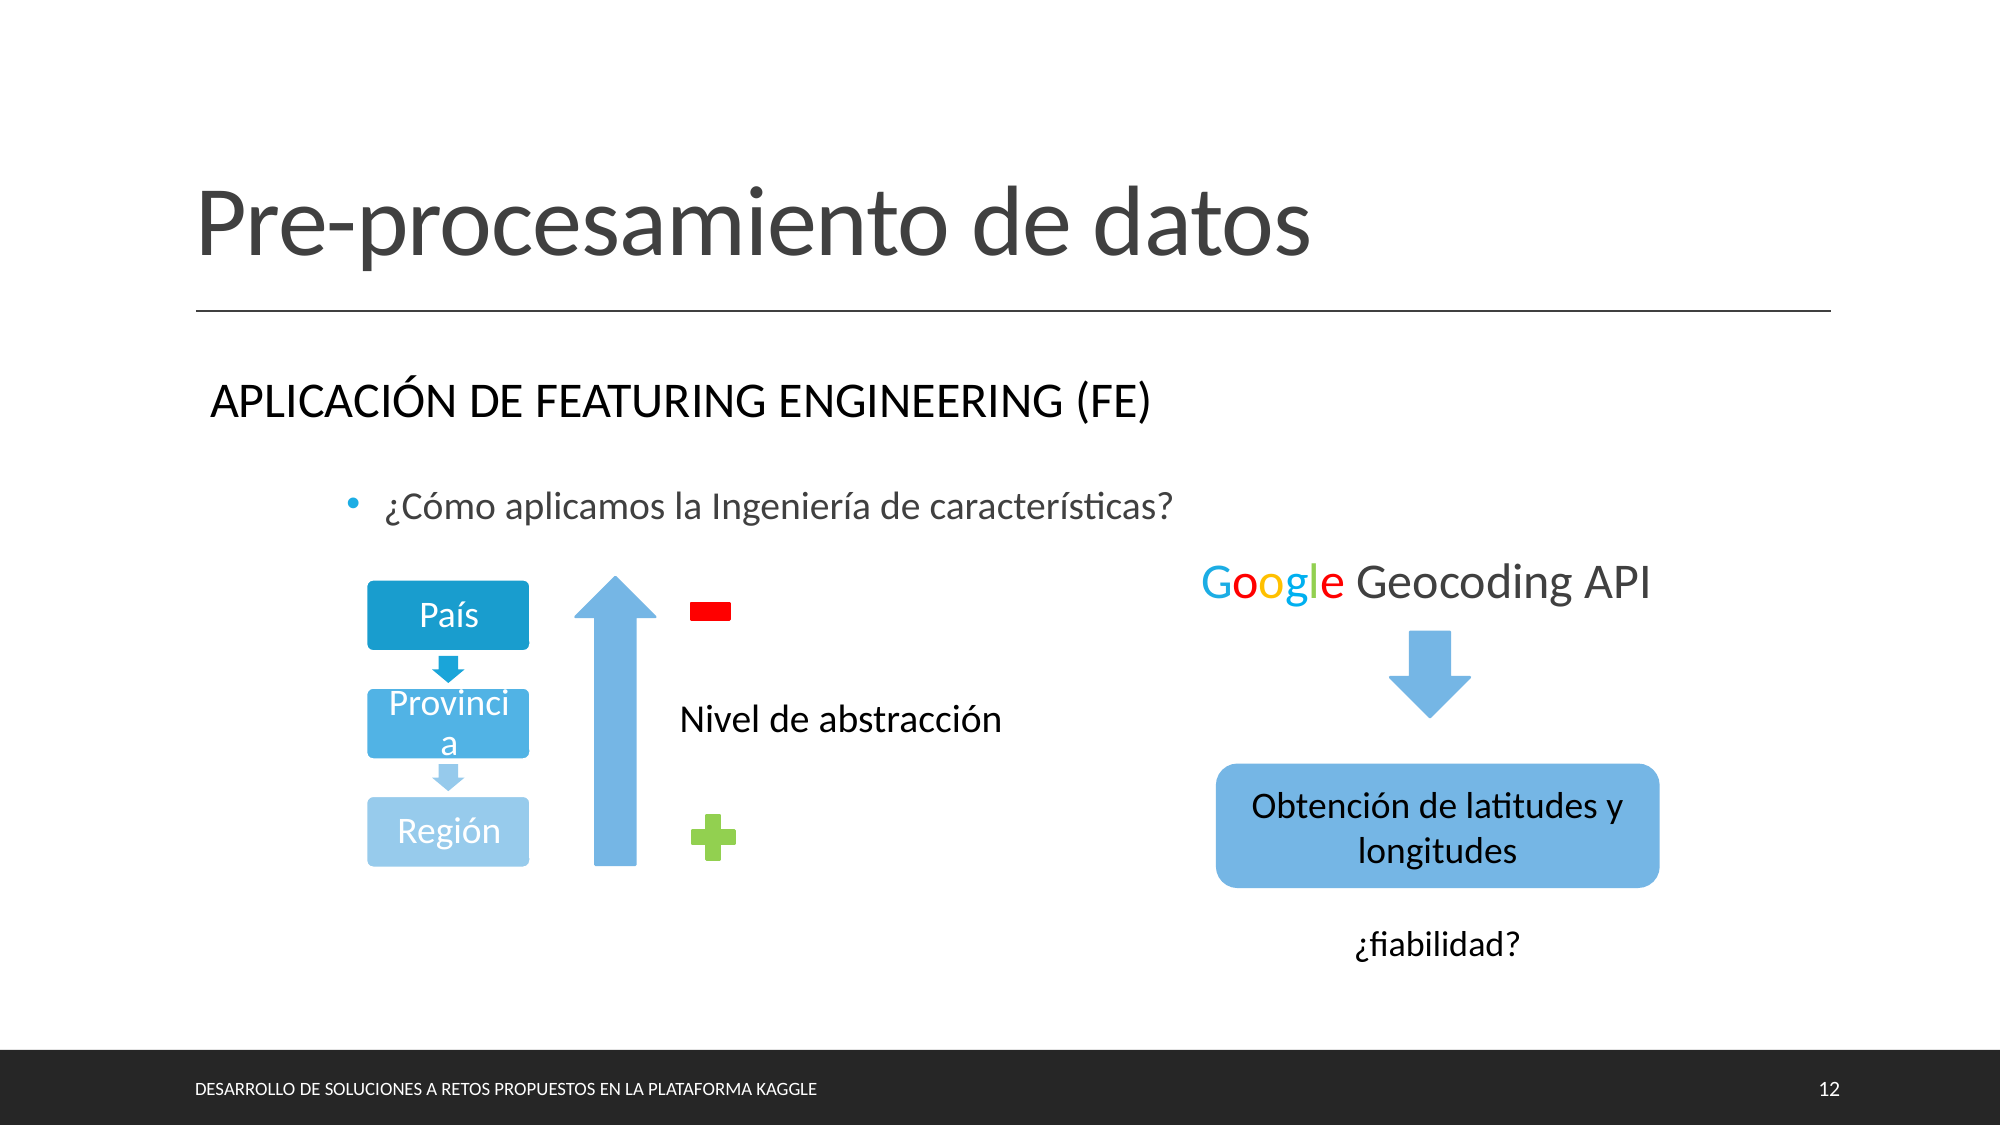

# Pre-procesamiento de datos
Aplicación de Featuring Engineering (FE)
¿Cómo aplicamos la Ingeniería de características?

Google Geocoding API

País

Provincia

Región

Nivel de abstracción
Obtención de latitudes y longitudes

¿fiabilidad?
DESARROLLO DE SOLUCIONES A RETOS PROPUESTOS EN LA PLATAFORMA KAGGLE
12